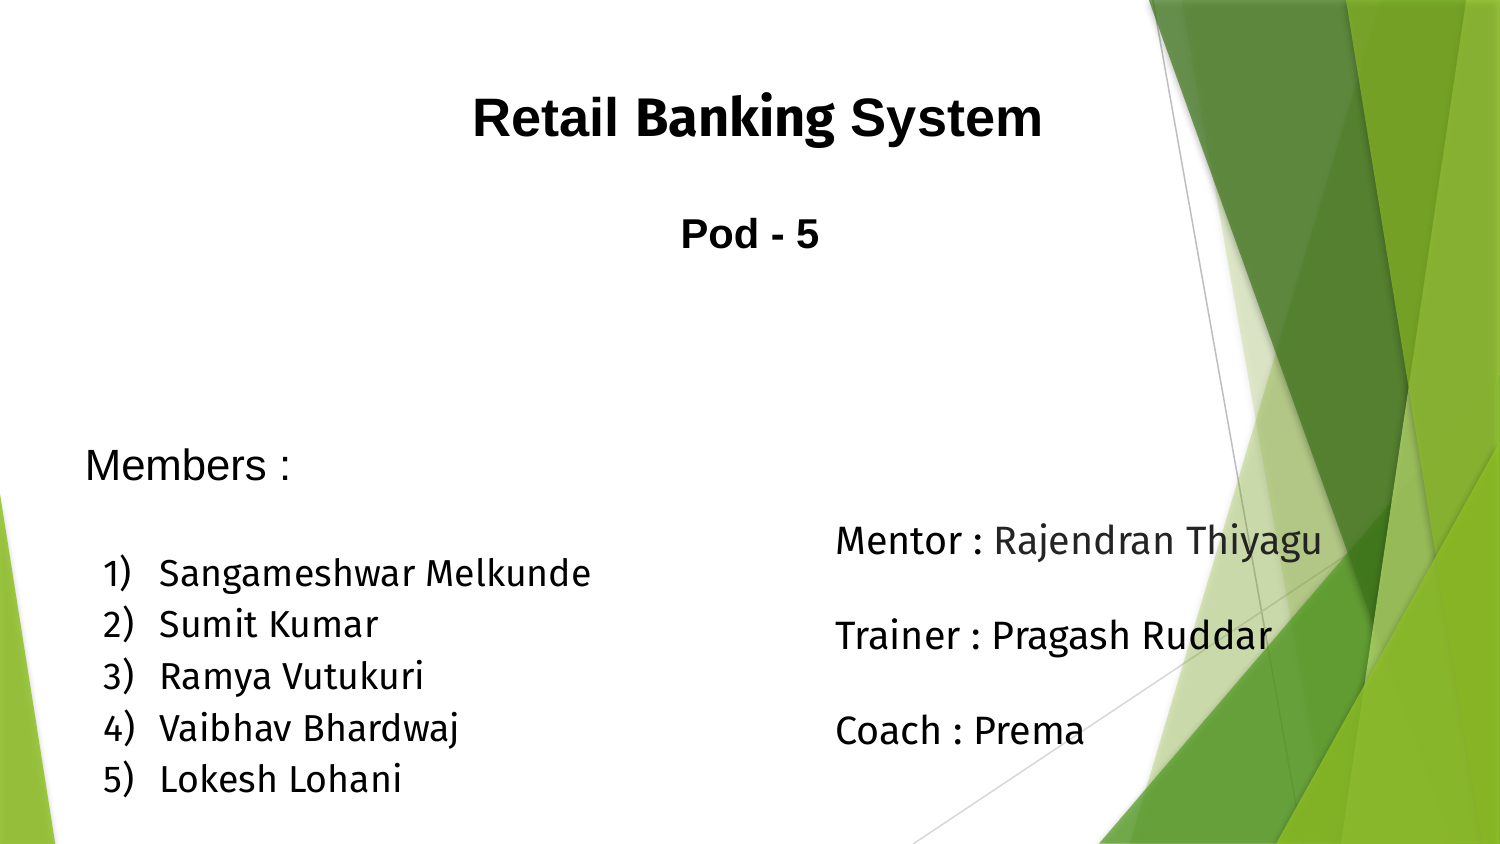

Retail Banking System
Pod - 5
Members :

Sangameshwar Melkunde
Sumit Kumar
Ramya Vutukuri
Vaibhav Bhardwaj
Lokesh Lohani
Mentor : Rajendran Thiyagu

Trainer : Pragash Ruddar

Coach : Prema